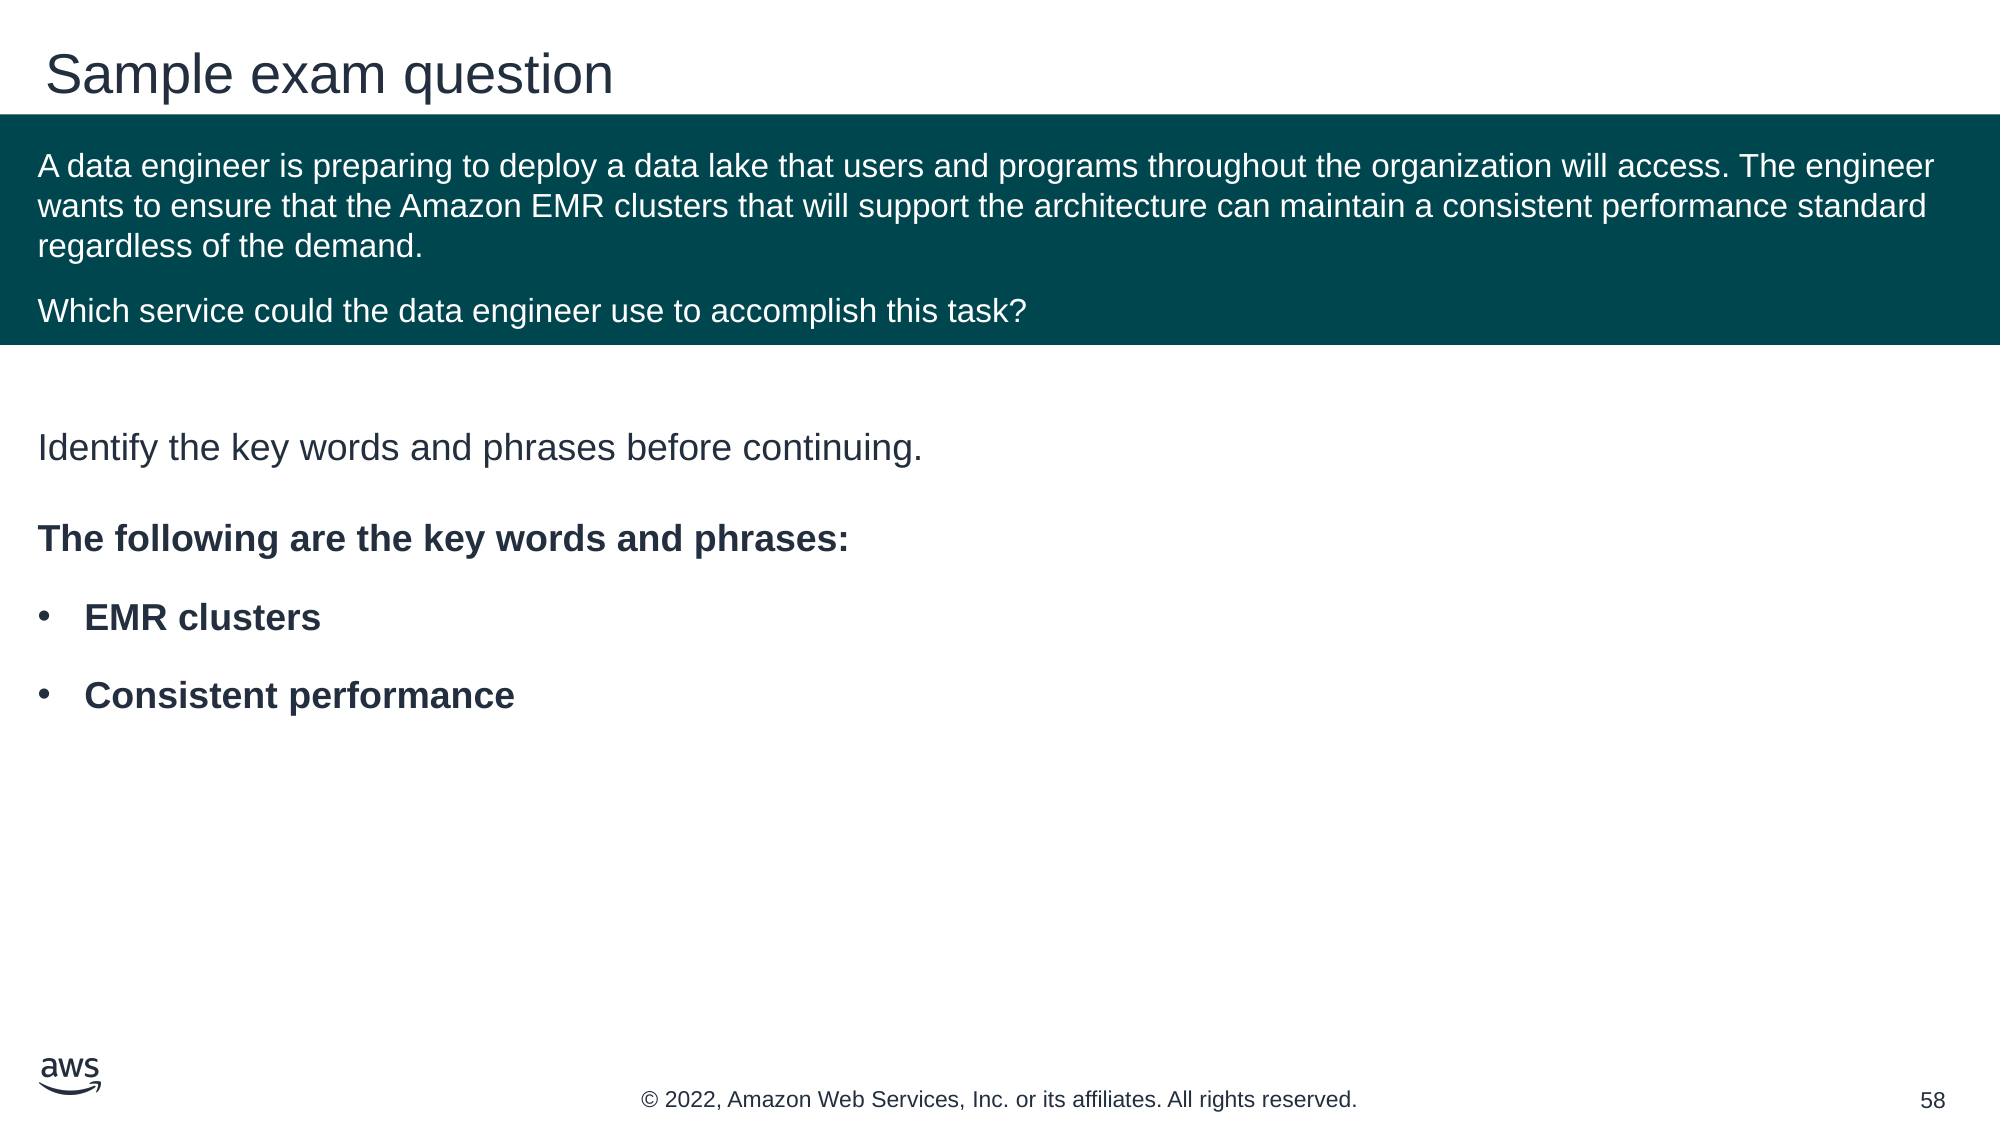

# Sample exam question
A data engineer is preparing to deploy a data lake that users and programs throughout the organization will access. The engineer wants to ensure that the Amazon EMR clusters that will support the architecture can maintain a consistent performance standard regardless of the demand.
Which service could the data engineer use to accomplish this task?
Identify the key words and phrases before continuing.
The following are the key words and phrases:
EMR clusters
Consistent performance
58